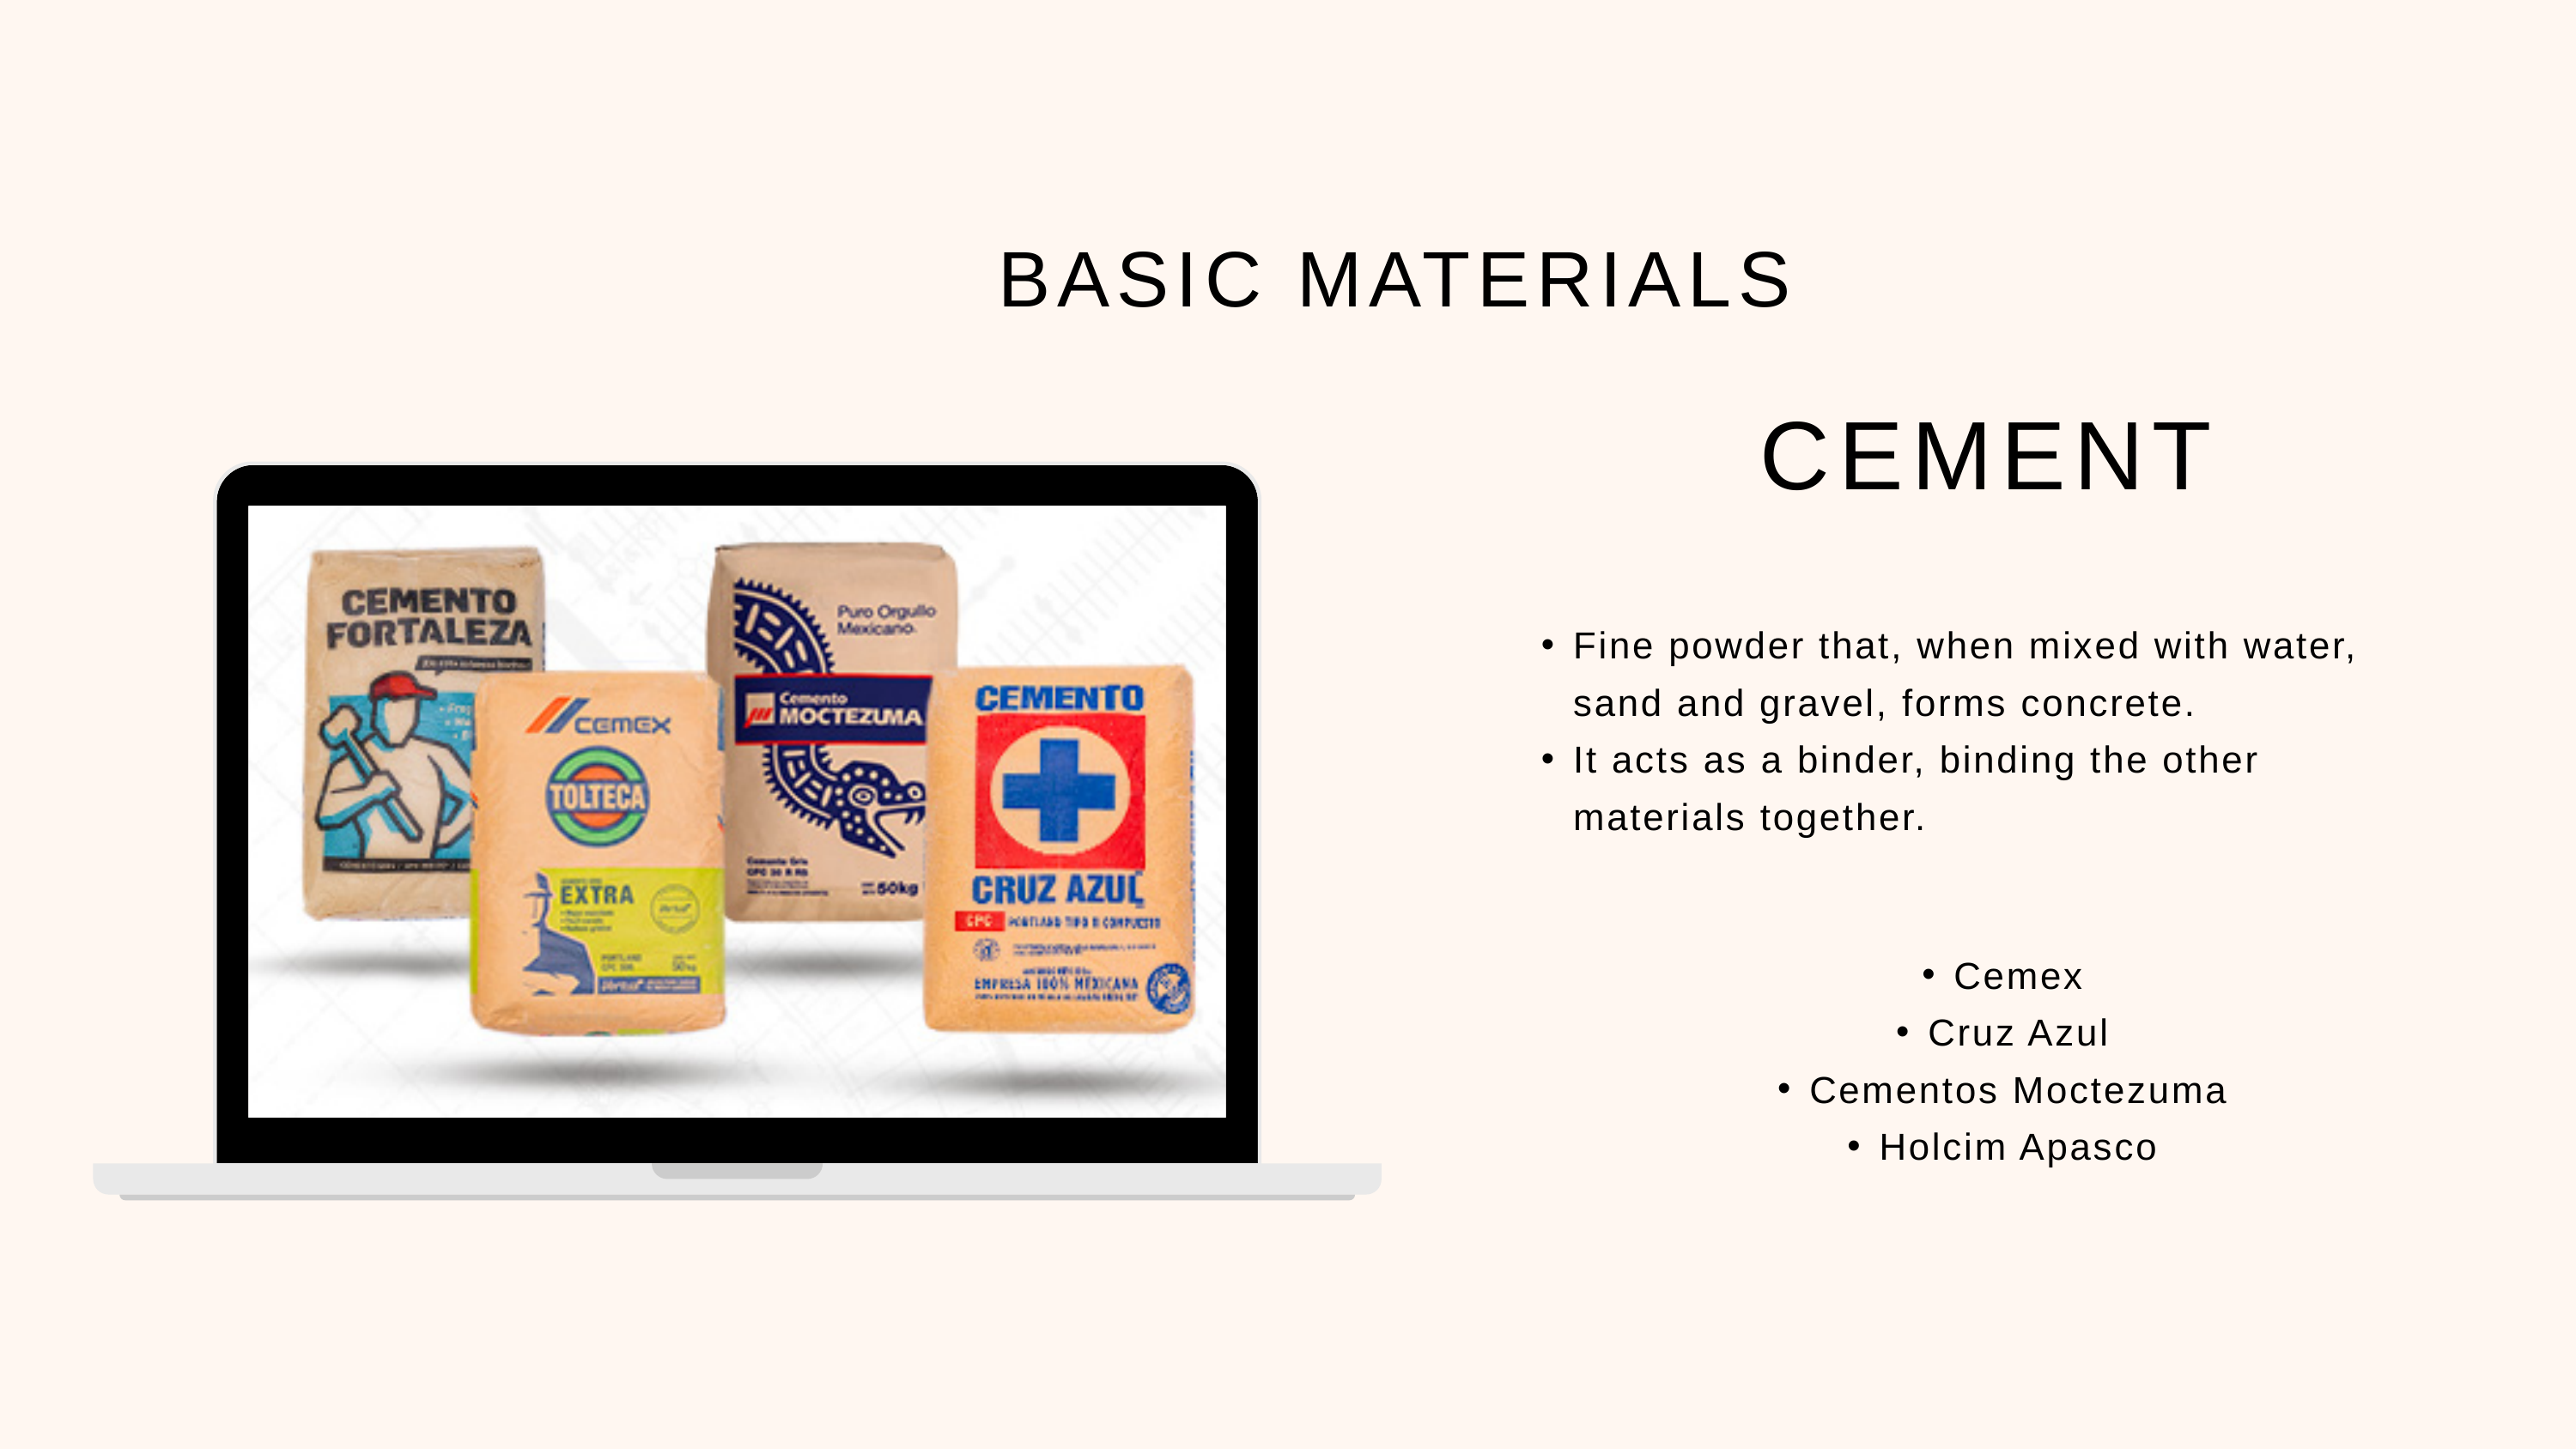

BASIC MATERIALS
CEMENT

Fine powder that, when mixed with water, sand and gravel, forms concrete.
It acts as a binder, binding the other materials together.
Cemex
Cruz Azul
Cementos Moctezuma
Holcim Apasco